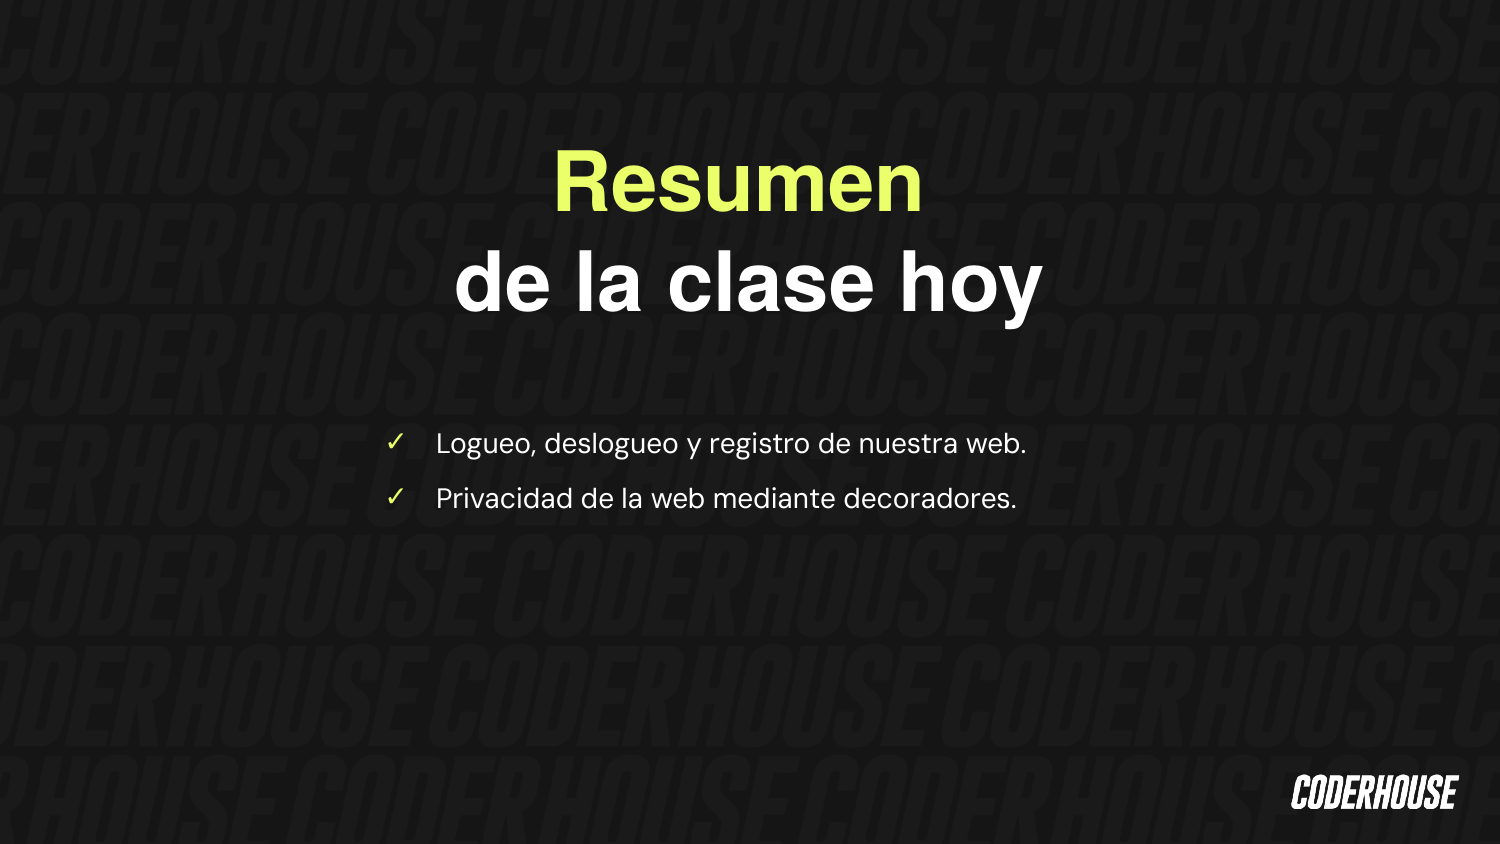

Resumen
de la clase hoy
Logueo, deslogueo y registro de nuestra web.
Privacidad de la web mediante decoradores.